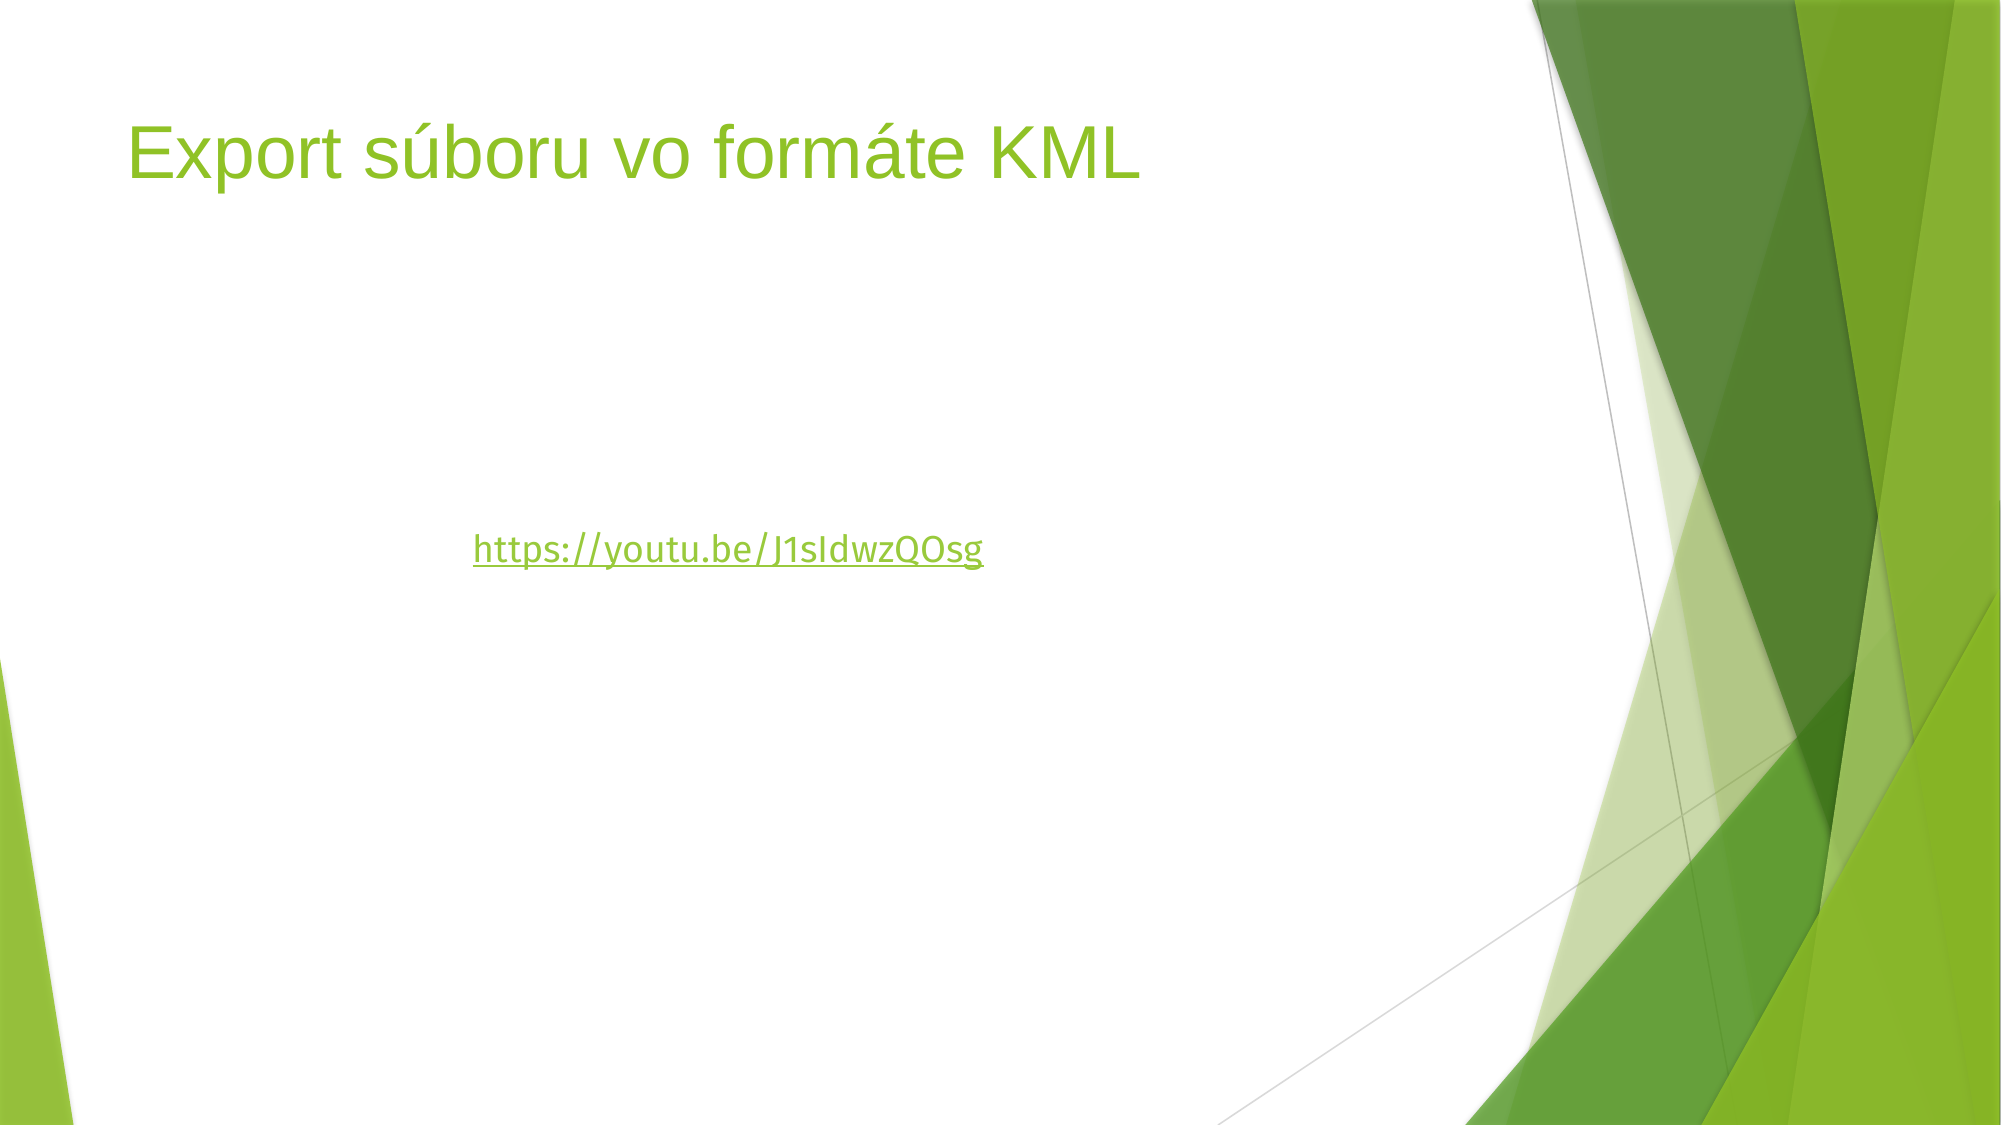

# Export súboru vo formáte KML
https://youtu.be/J1sIdwzQOsg